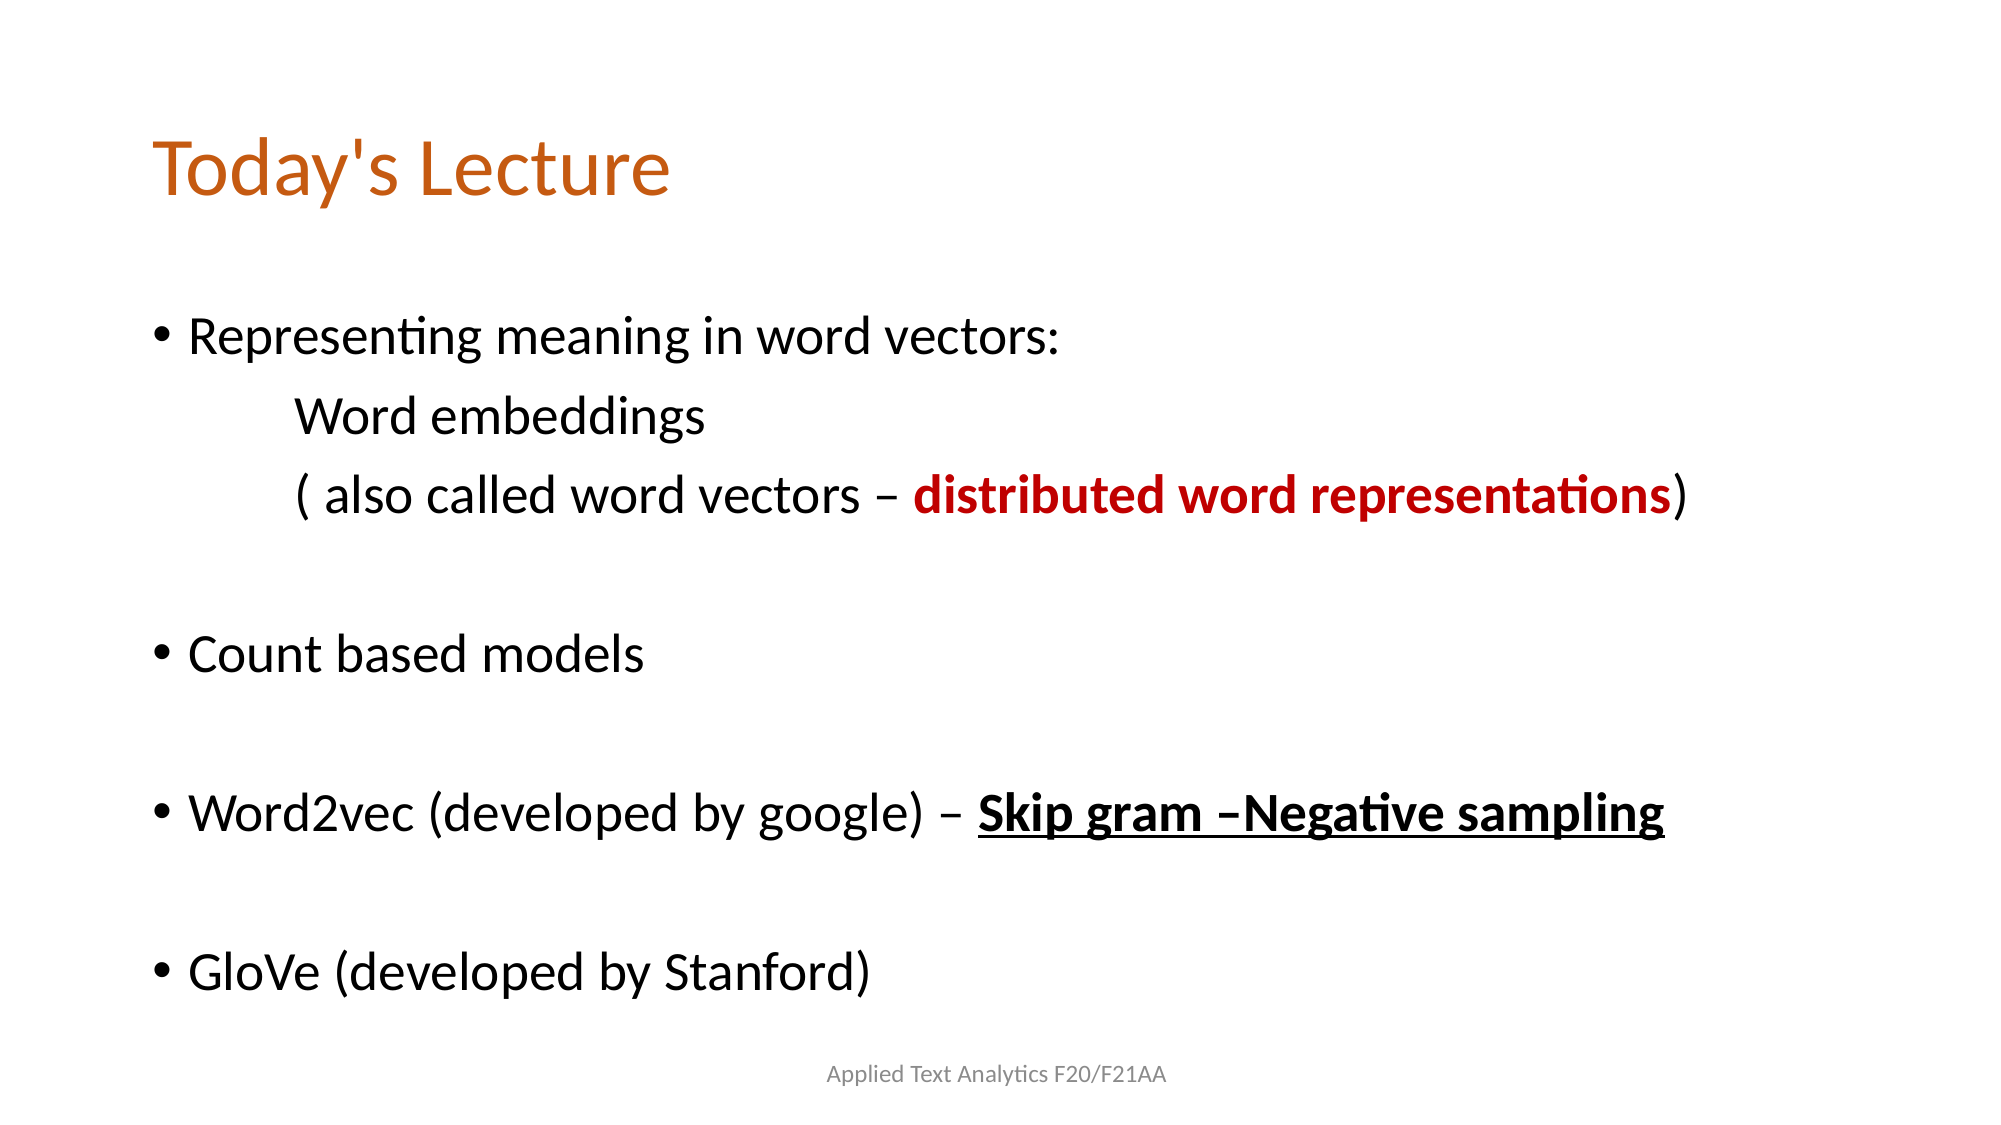

# Today's Lecture
Representing meaning in word vectors:
	Word embeddings
	( also called word vectors – distributed word representations)

Count based models

Word2vec (developed by google) – Skip gram –Negative sampling

GloVe (developed by Stanford)
Applied Text Analytics F20/F21AA